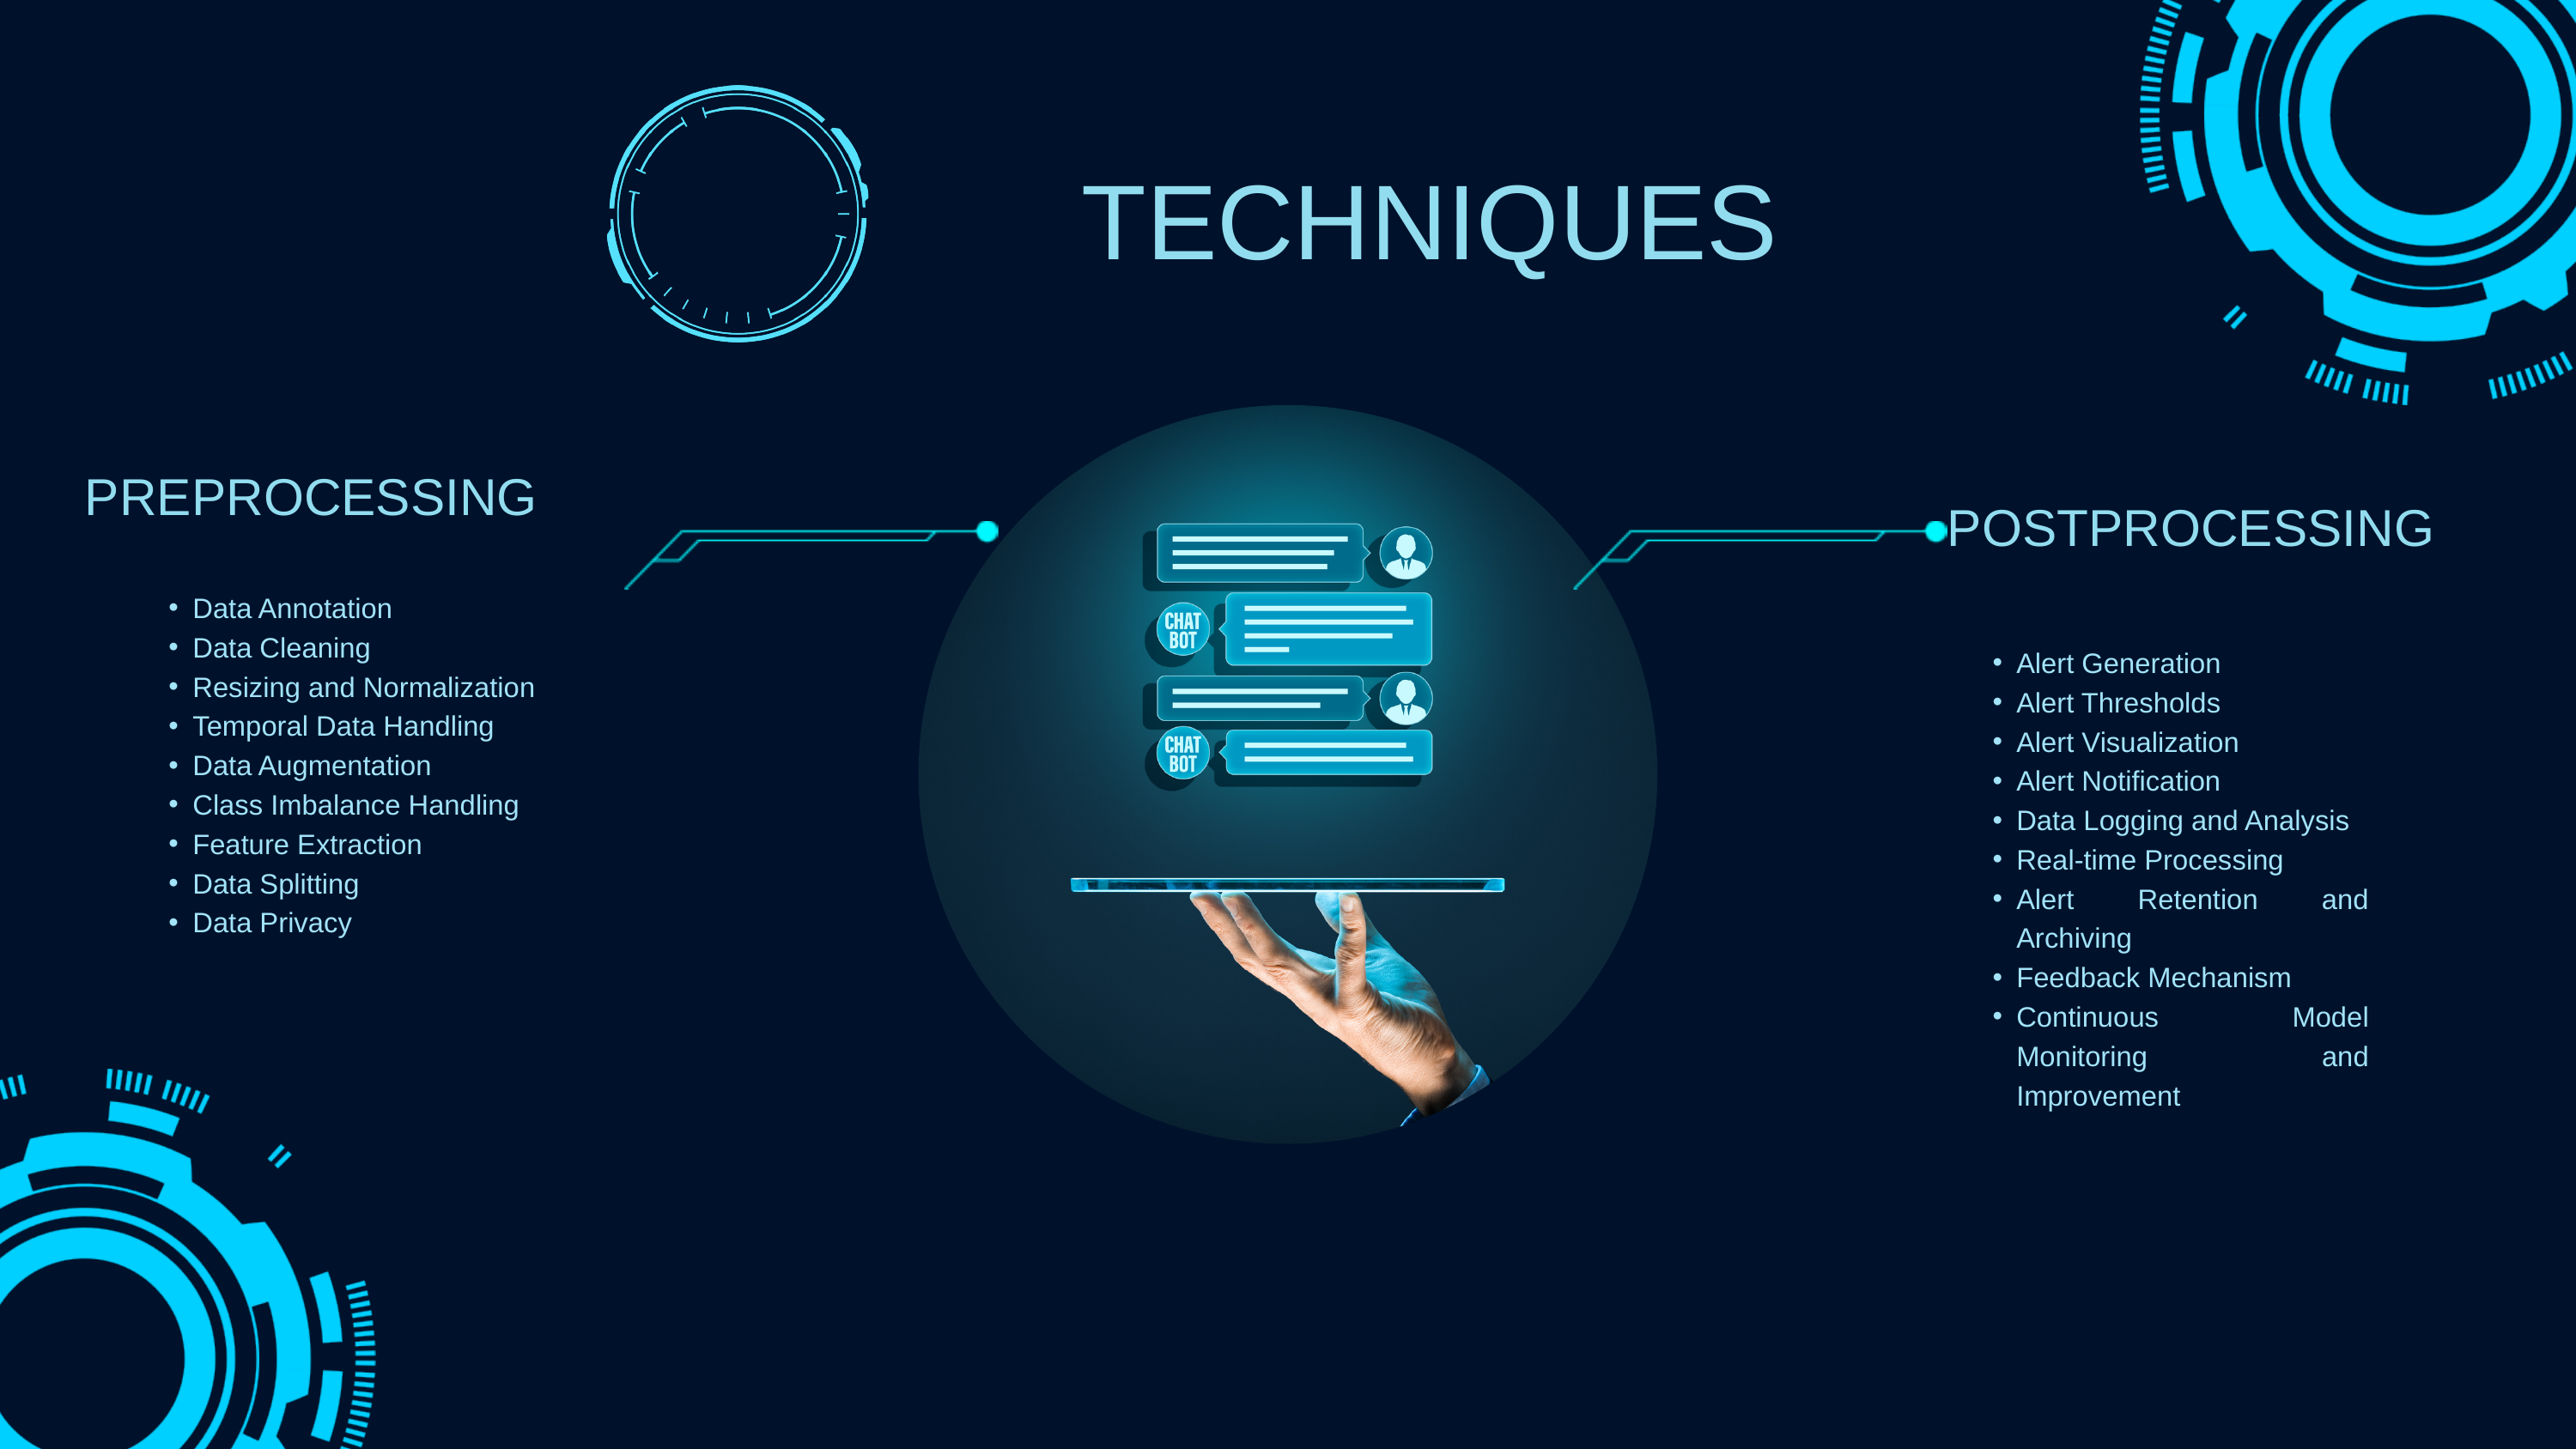

TECHNIQUES

PREPROCESSING
POSTPROCESSING

Data Annotation
Data Cleaning
Resizing and Normalization
Temporal Data Handling
Data Augmentation
Class Imbalance Handling
Feature Extraction
Data Splitting
Data Privacy

Alert Generation
Alert Thresholds
Alert Visualization
Alert Notification
Data Logging and Analysis
Real-time Processing
Alert Retention and Archiving
Feedback Mechanism
Continuous Model Monitoring and Improvement